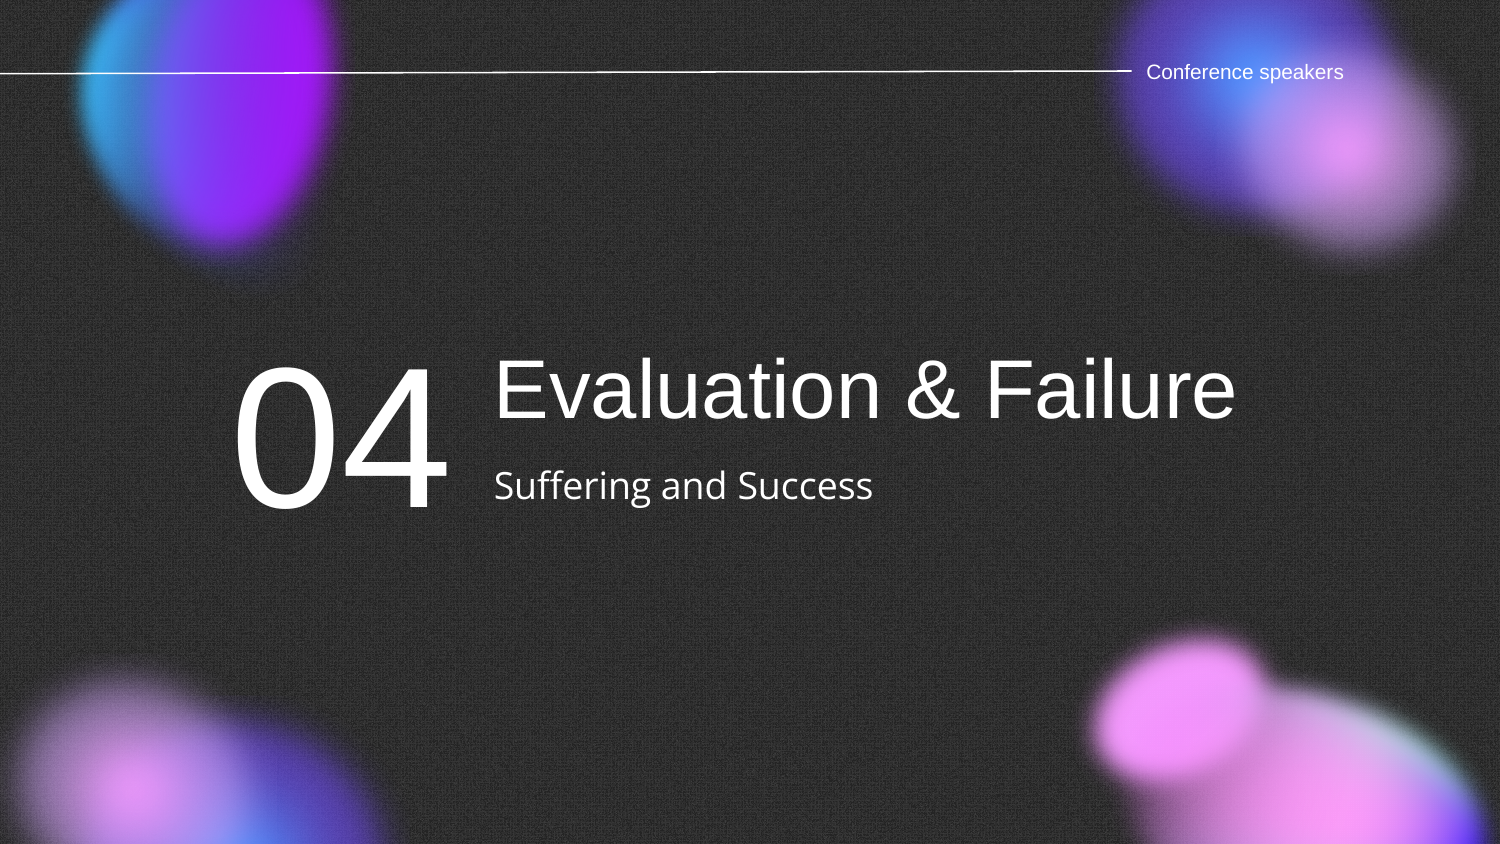

Conference speakers
04
# Evaluation & Failure
Suffering and Success